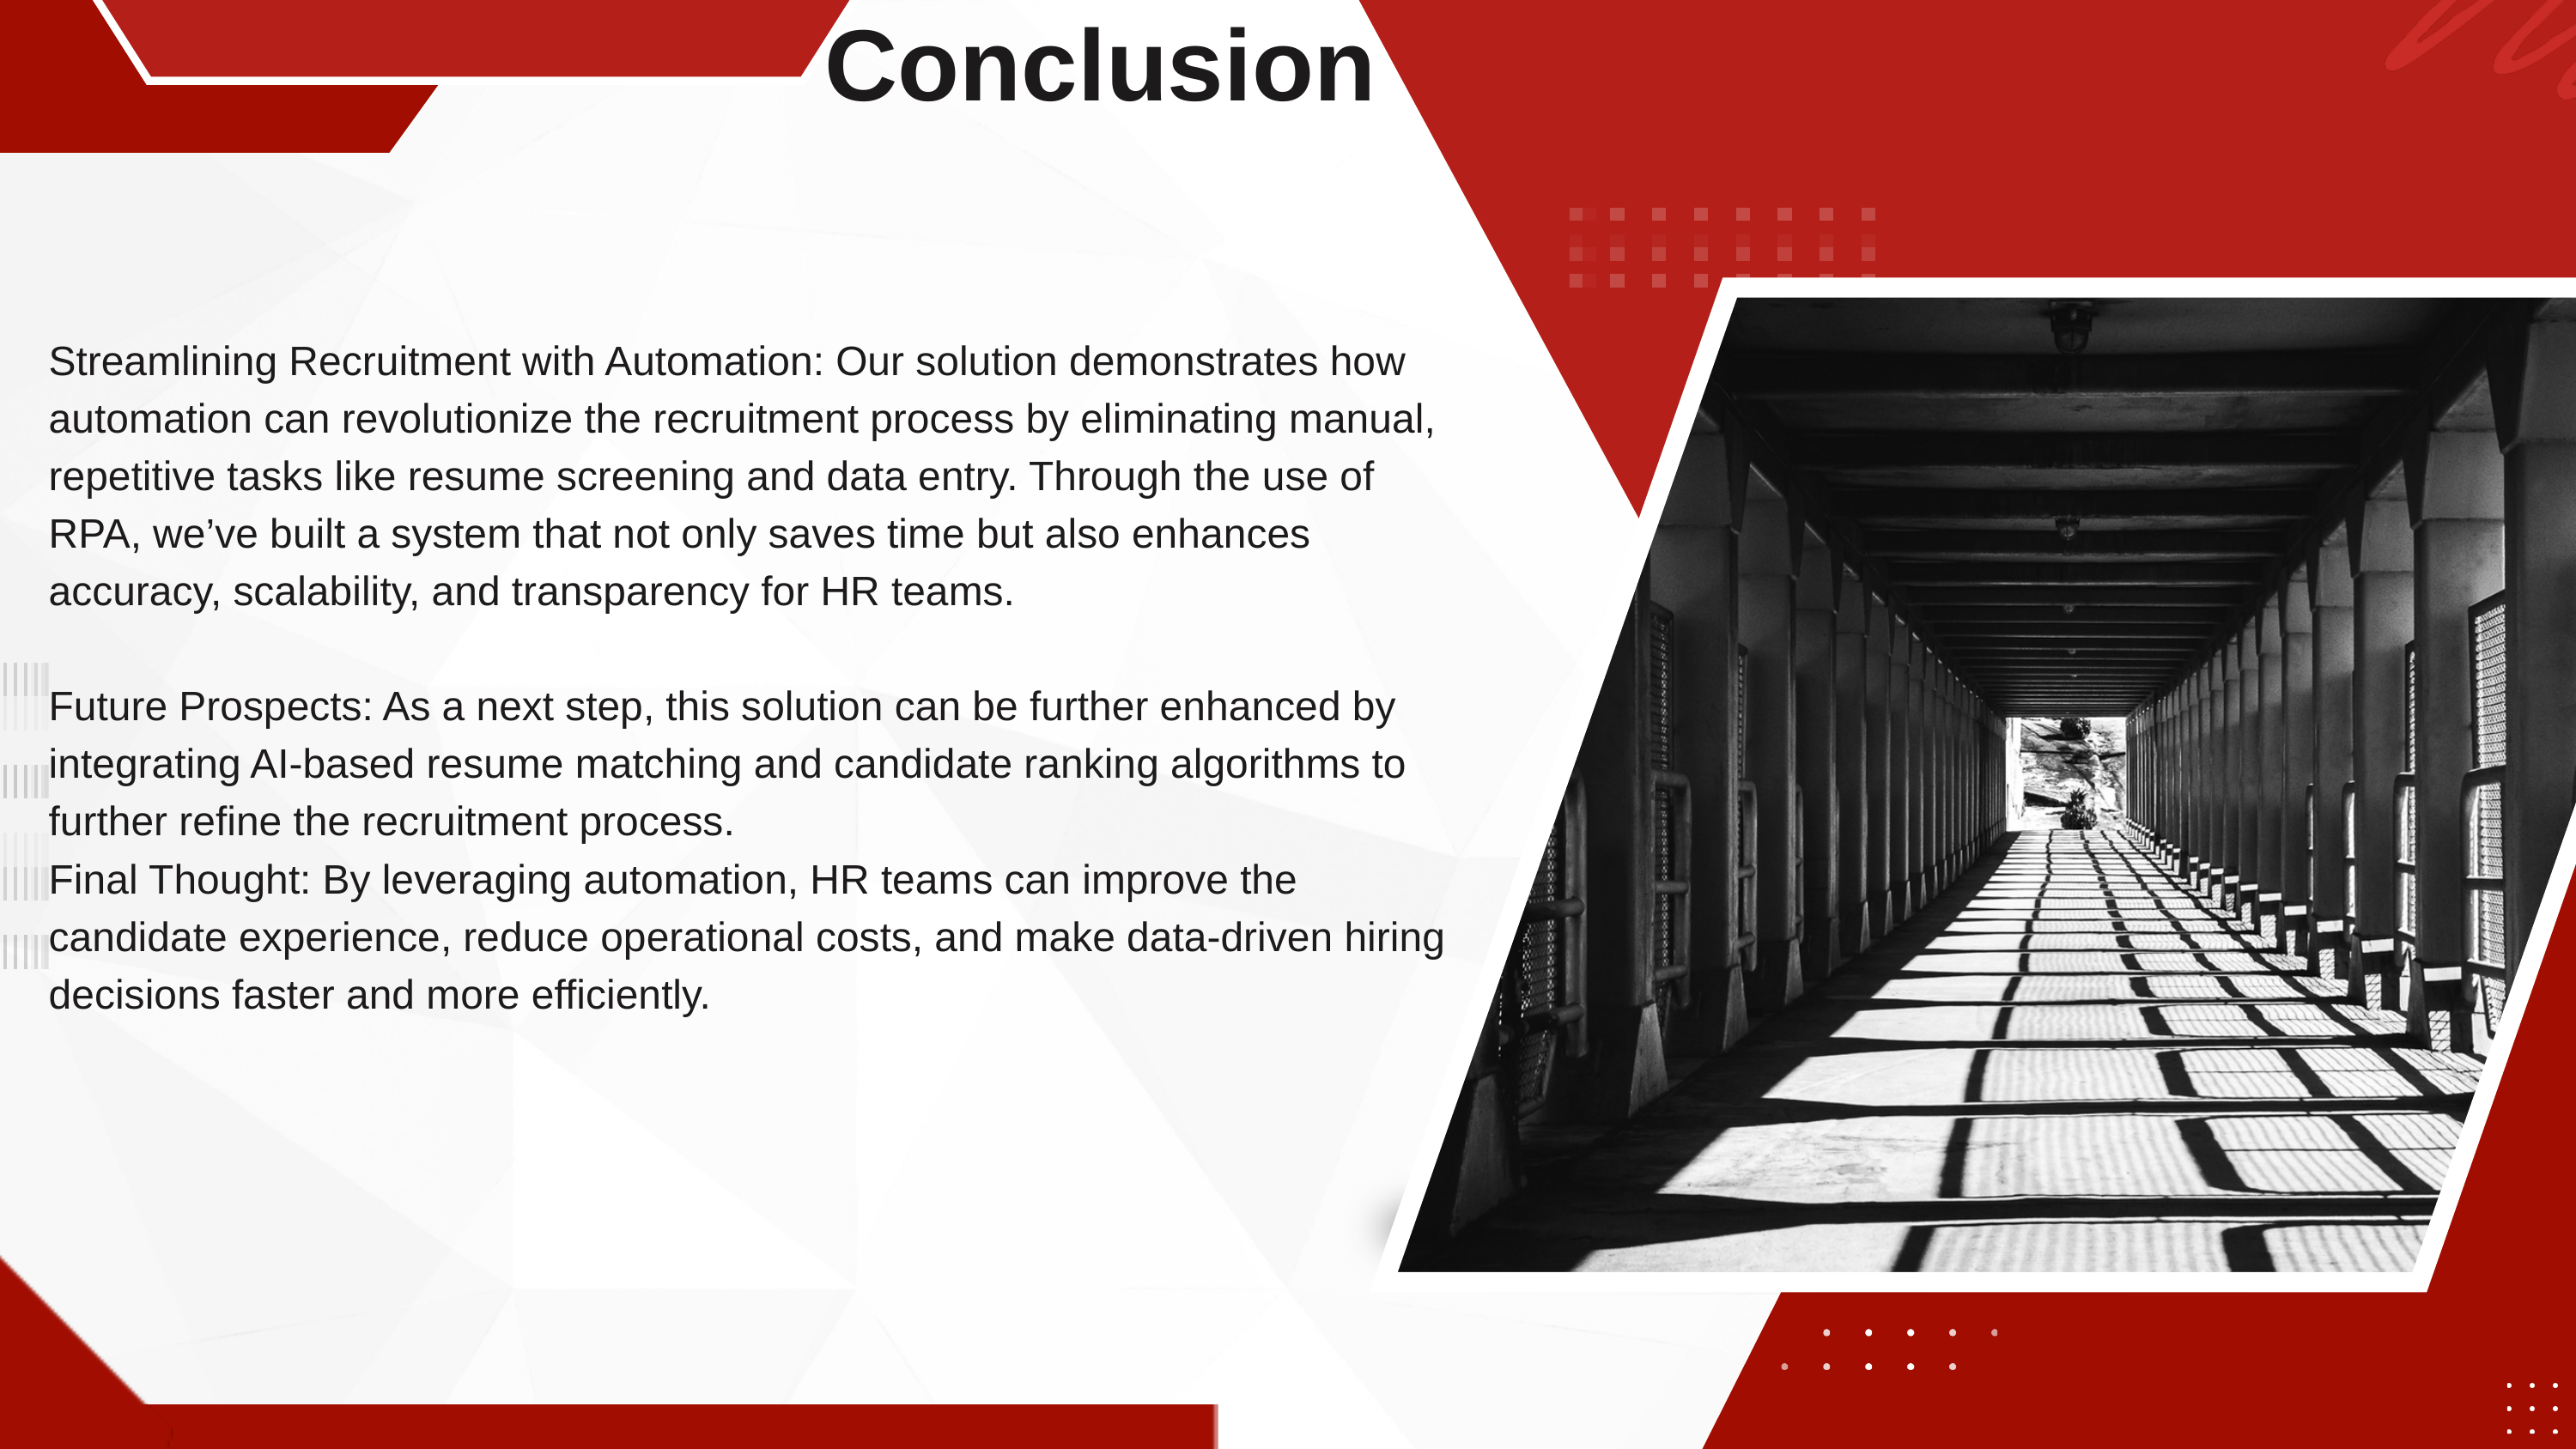

Conclusion

Streamlining Recruitment with Automation: Our solution demonstrates how automation can revolutionize the recruitment process by eliminating manual, repetitive tasks like resume screening and data entry. Through the use of RPA, we’ve built a system that not only saves time but also enhances accuracy, scalability, and transparency for HR teams.

Future Prospects: As a next step, this solution can be further enhanced by integrating AI-based resume matching and candidate ranking algorithms to further refine the recruitment process.
Final Thought: By leveraging automation, HR teams can improve the candidate experience, reduce operational costs, and make data-driven hiring decisions faster and more efficiently.